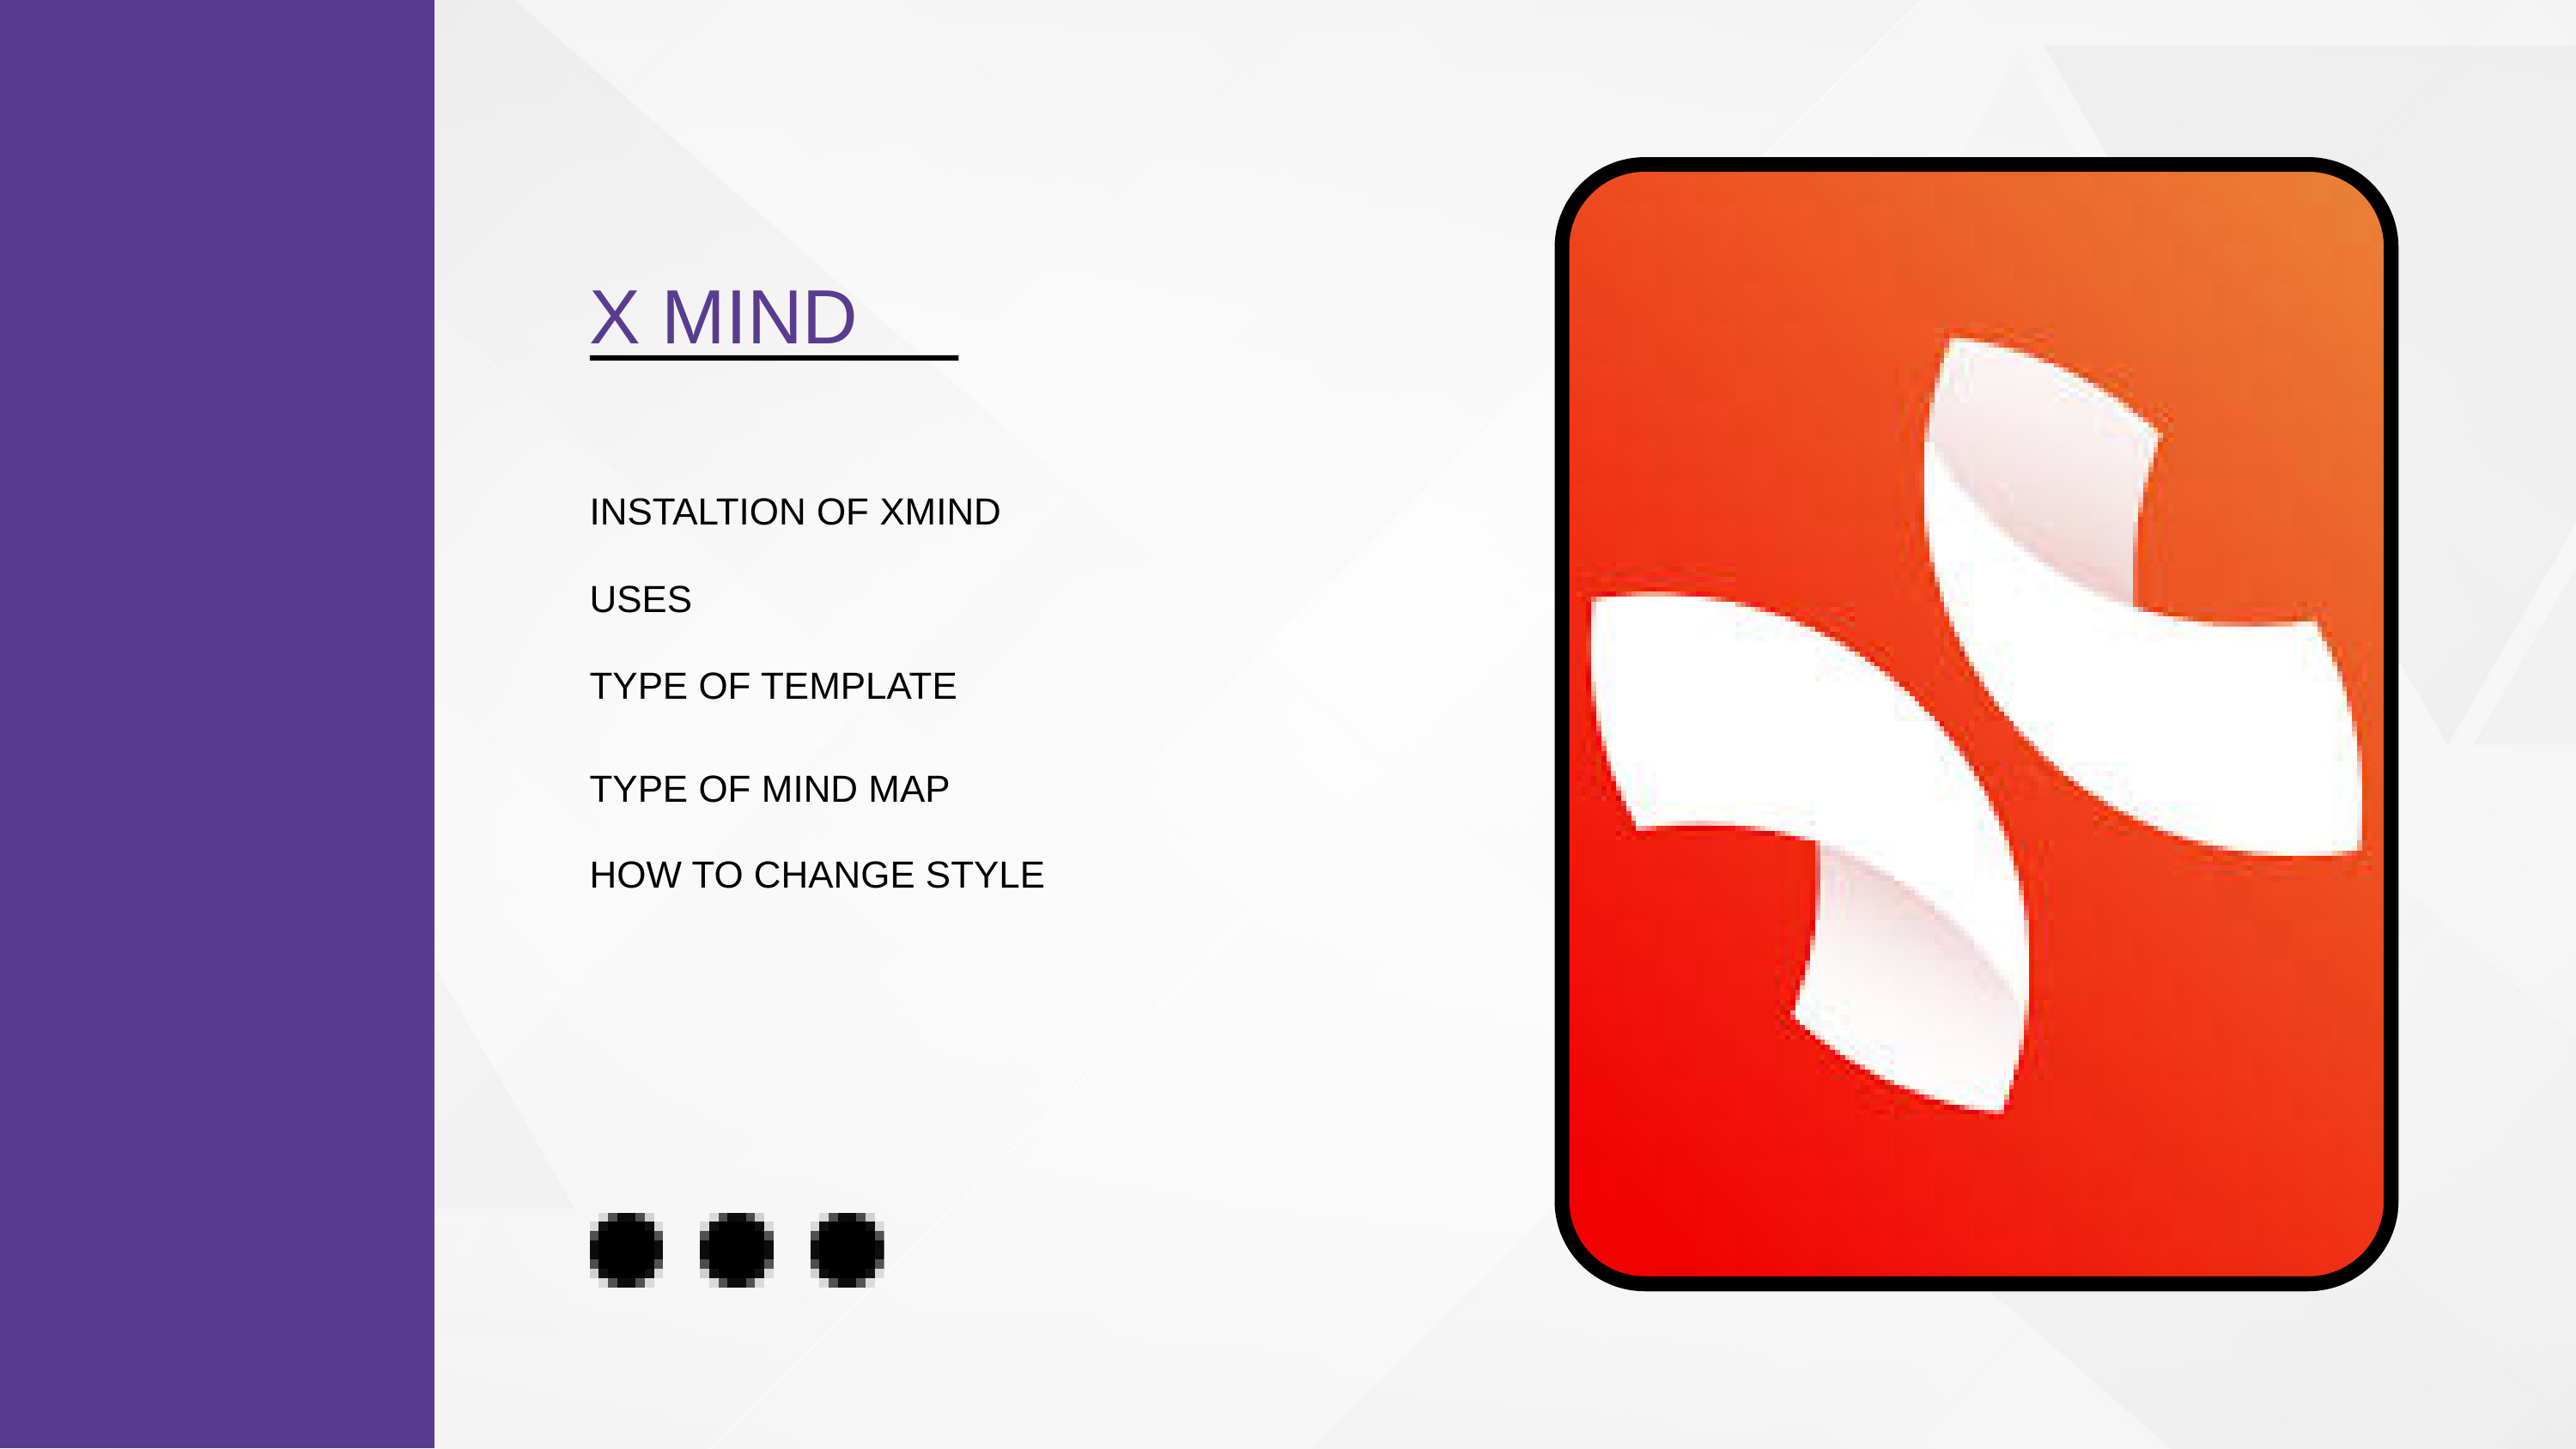

X MIND

INSTALTION OF XMIND
USES
TYPE OF TEMPLATE
TYPE OF MIND MAP
HOW TO CHANGE STYLE